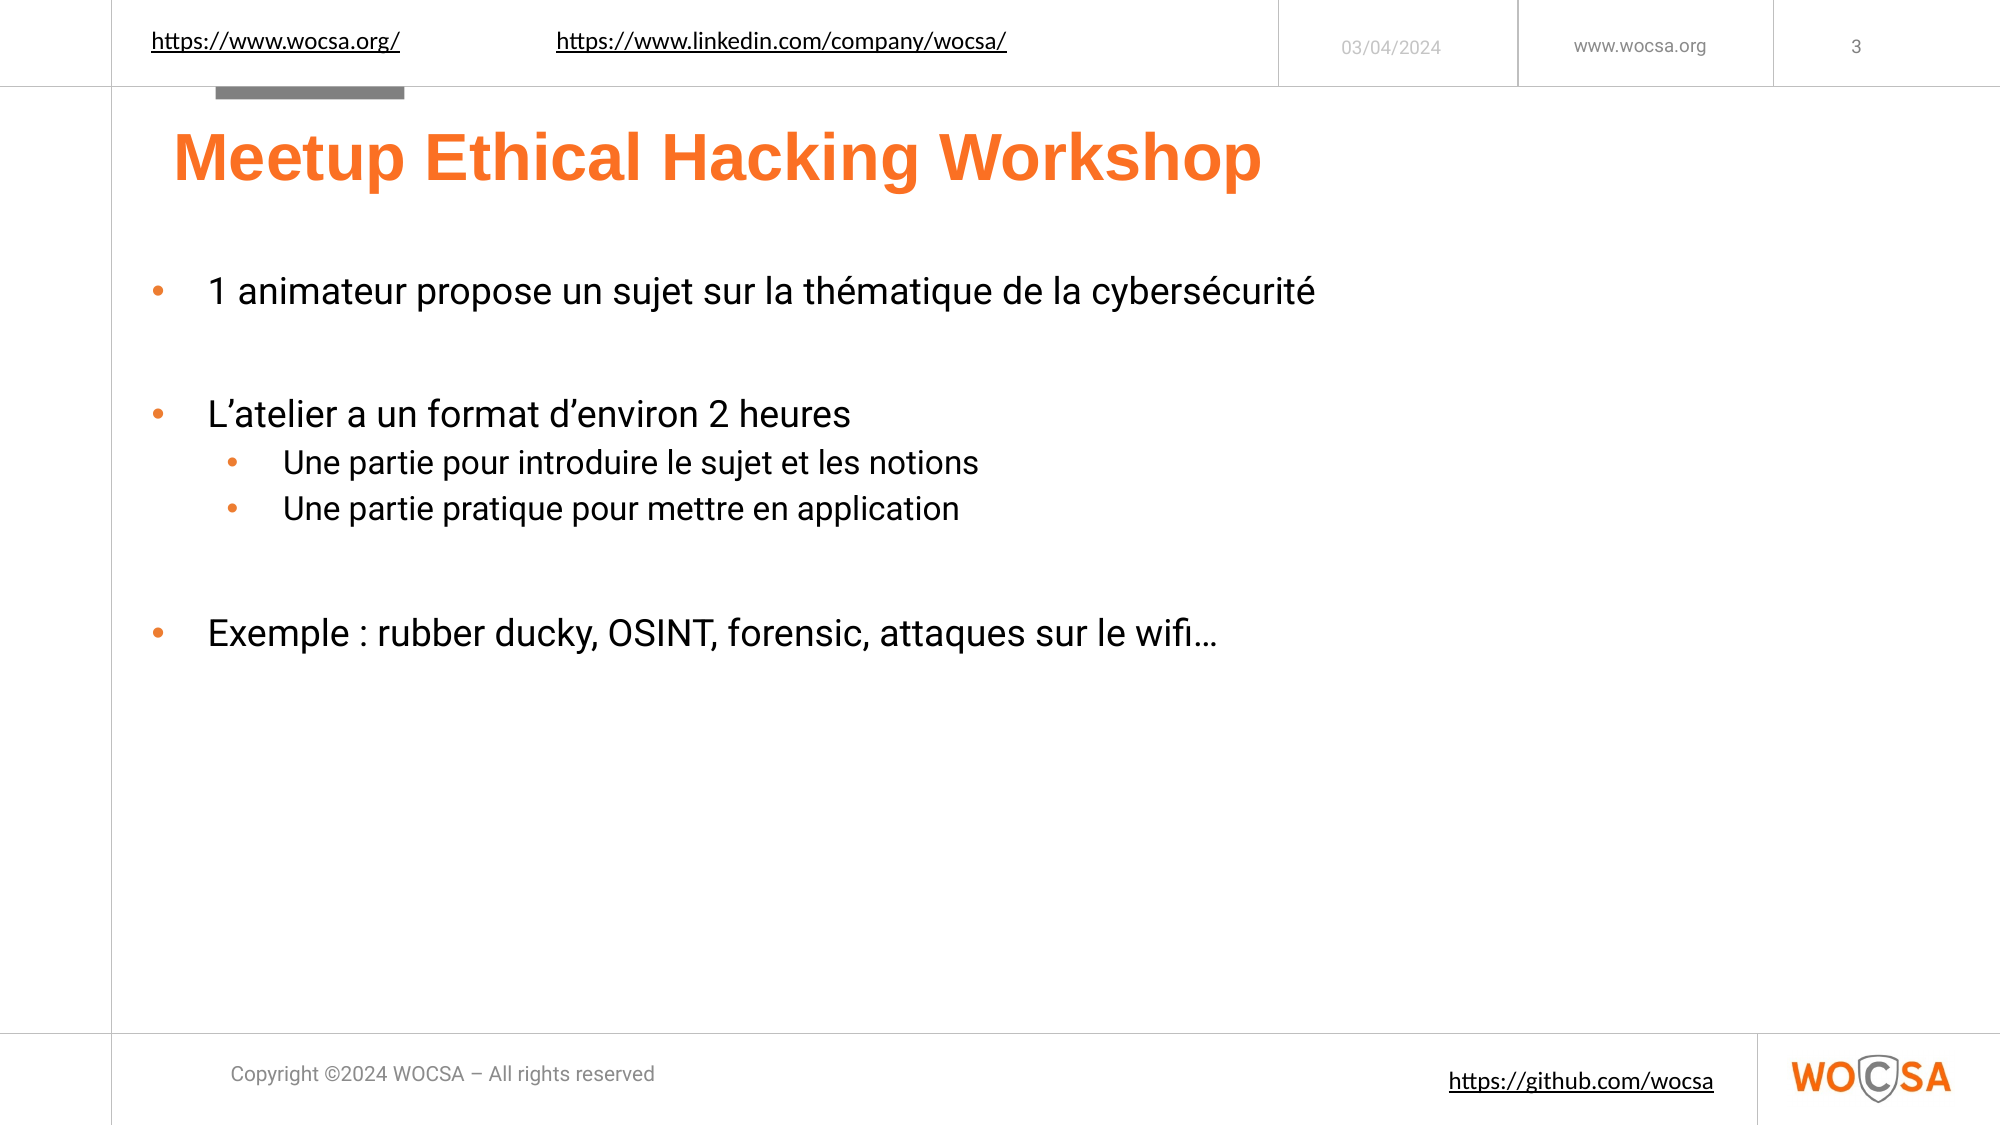

https://www.linkedin.com/company/wocsa/
https://www.wocsa.org/
03/04/2024
# Meetup Ethical Hacking Workshop
1 animateur propose un sujet sur la thématique de la cybersécurité

L’atelier a un format d’environ 2 heures
Une partie pour introduire le sujet et les notions
Une partie pratique pour mettre en application

Exemple : rubber ducky, OSINT, forensic, attaques sur le wifi…

Copyright ©2024 WOCSA – All rights reserved
https://github.com/wocsa